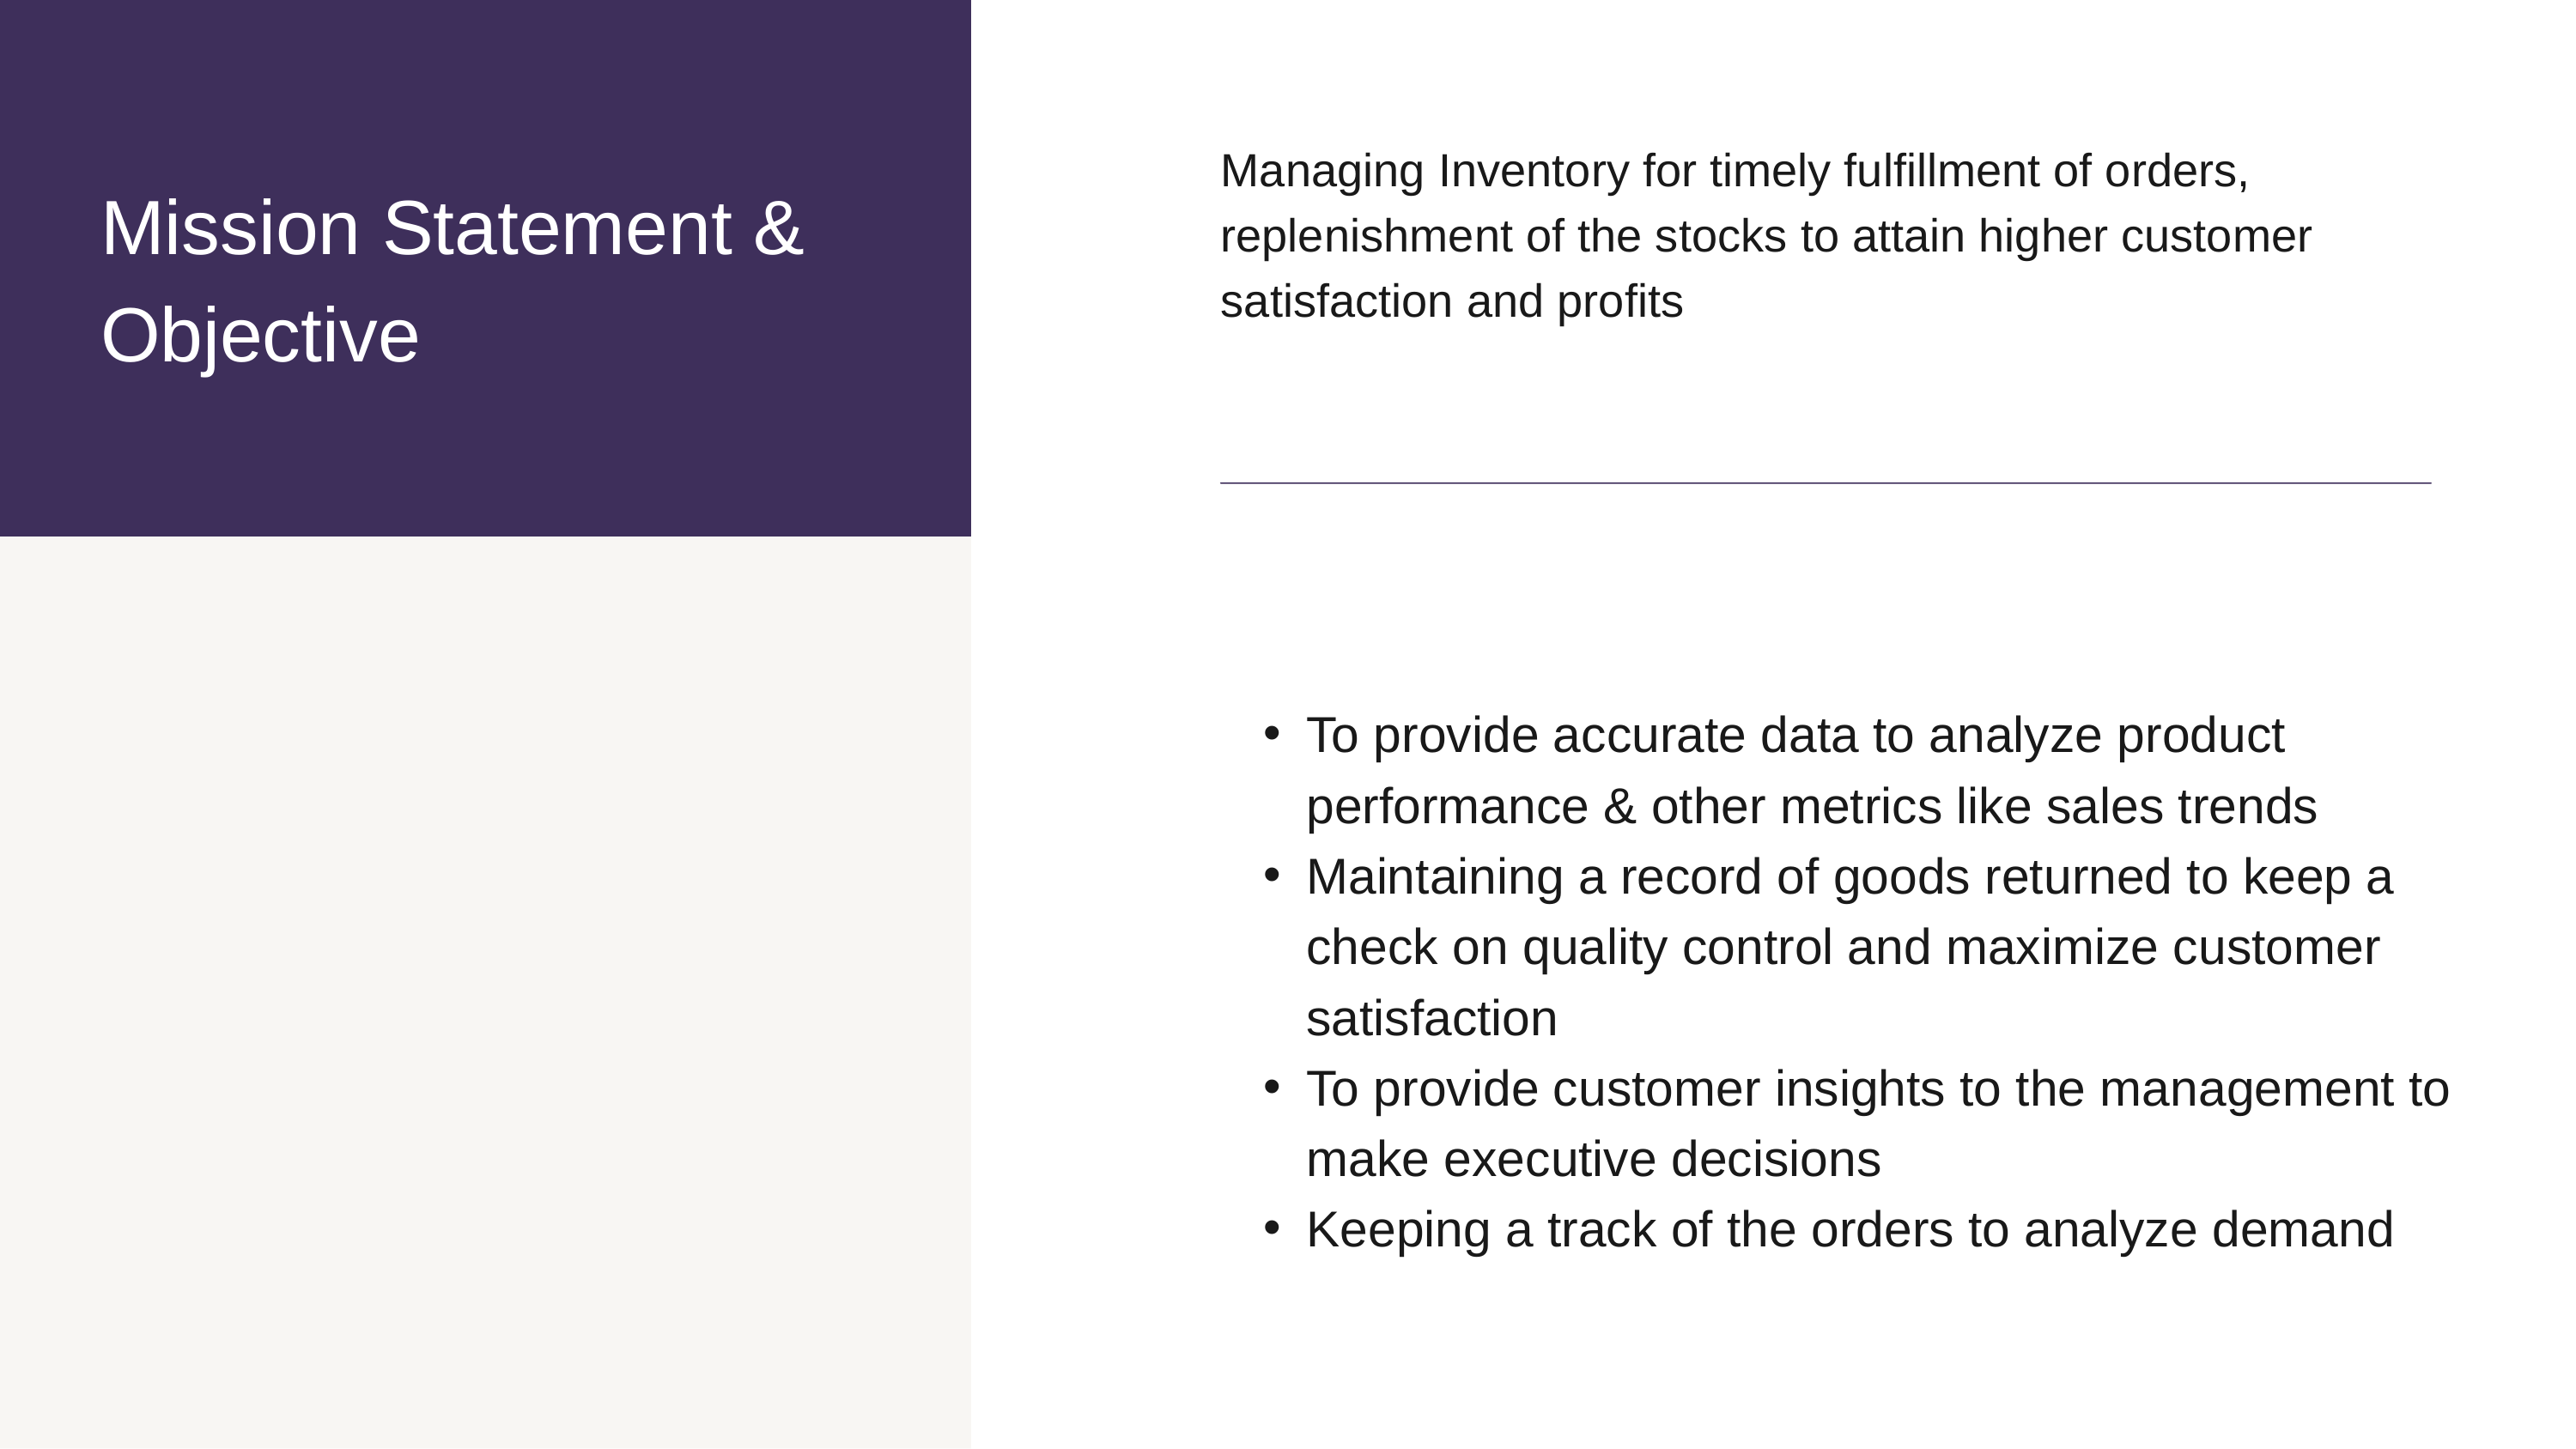

Mission Statement & Objective
Managing Inventory for timely fulfillment of orders, replenishment of the stocks to attain higher customer satisfaction and profits

To provide accurate data to analyze product performance & other metrics like sales trends
Maintaining a record of goods returned to keep a check on quality control and maximize customer satisfaction
To provide customer insights to the management to make executive decisions
Keeping a track of the orders to analyze demand